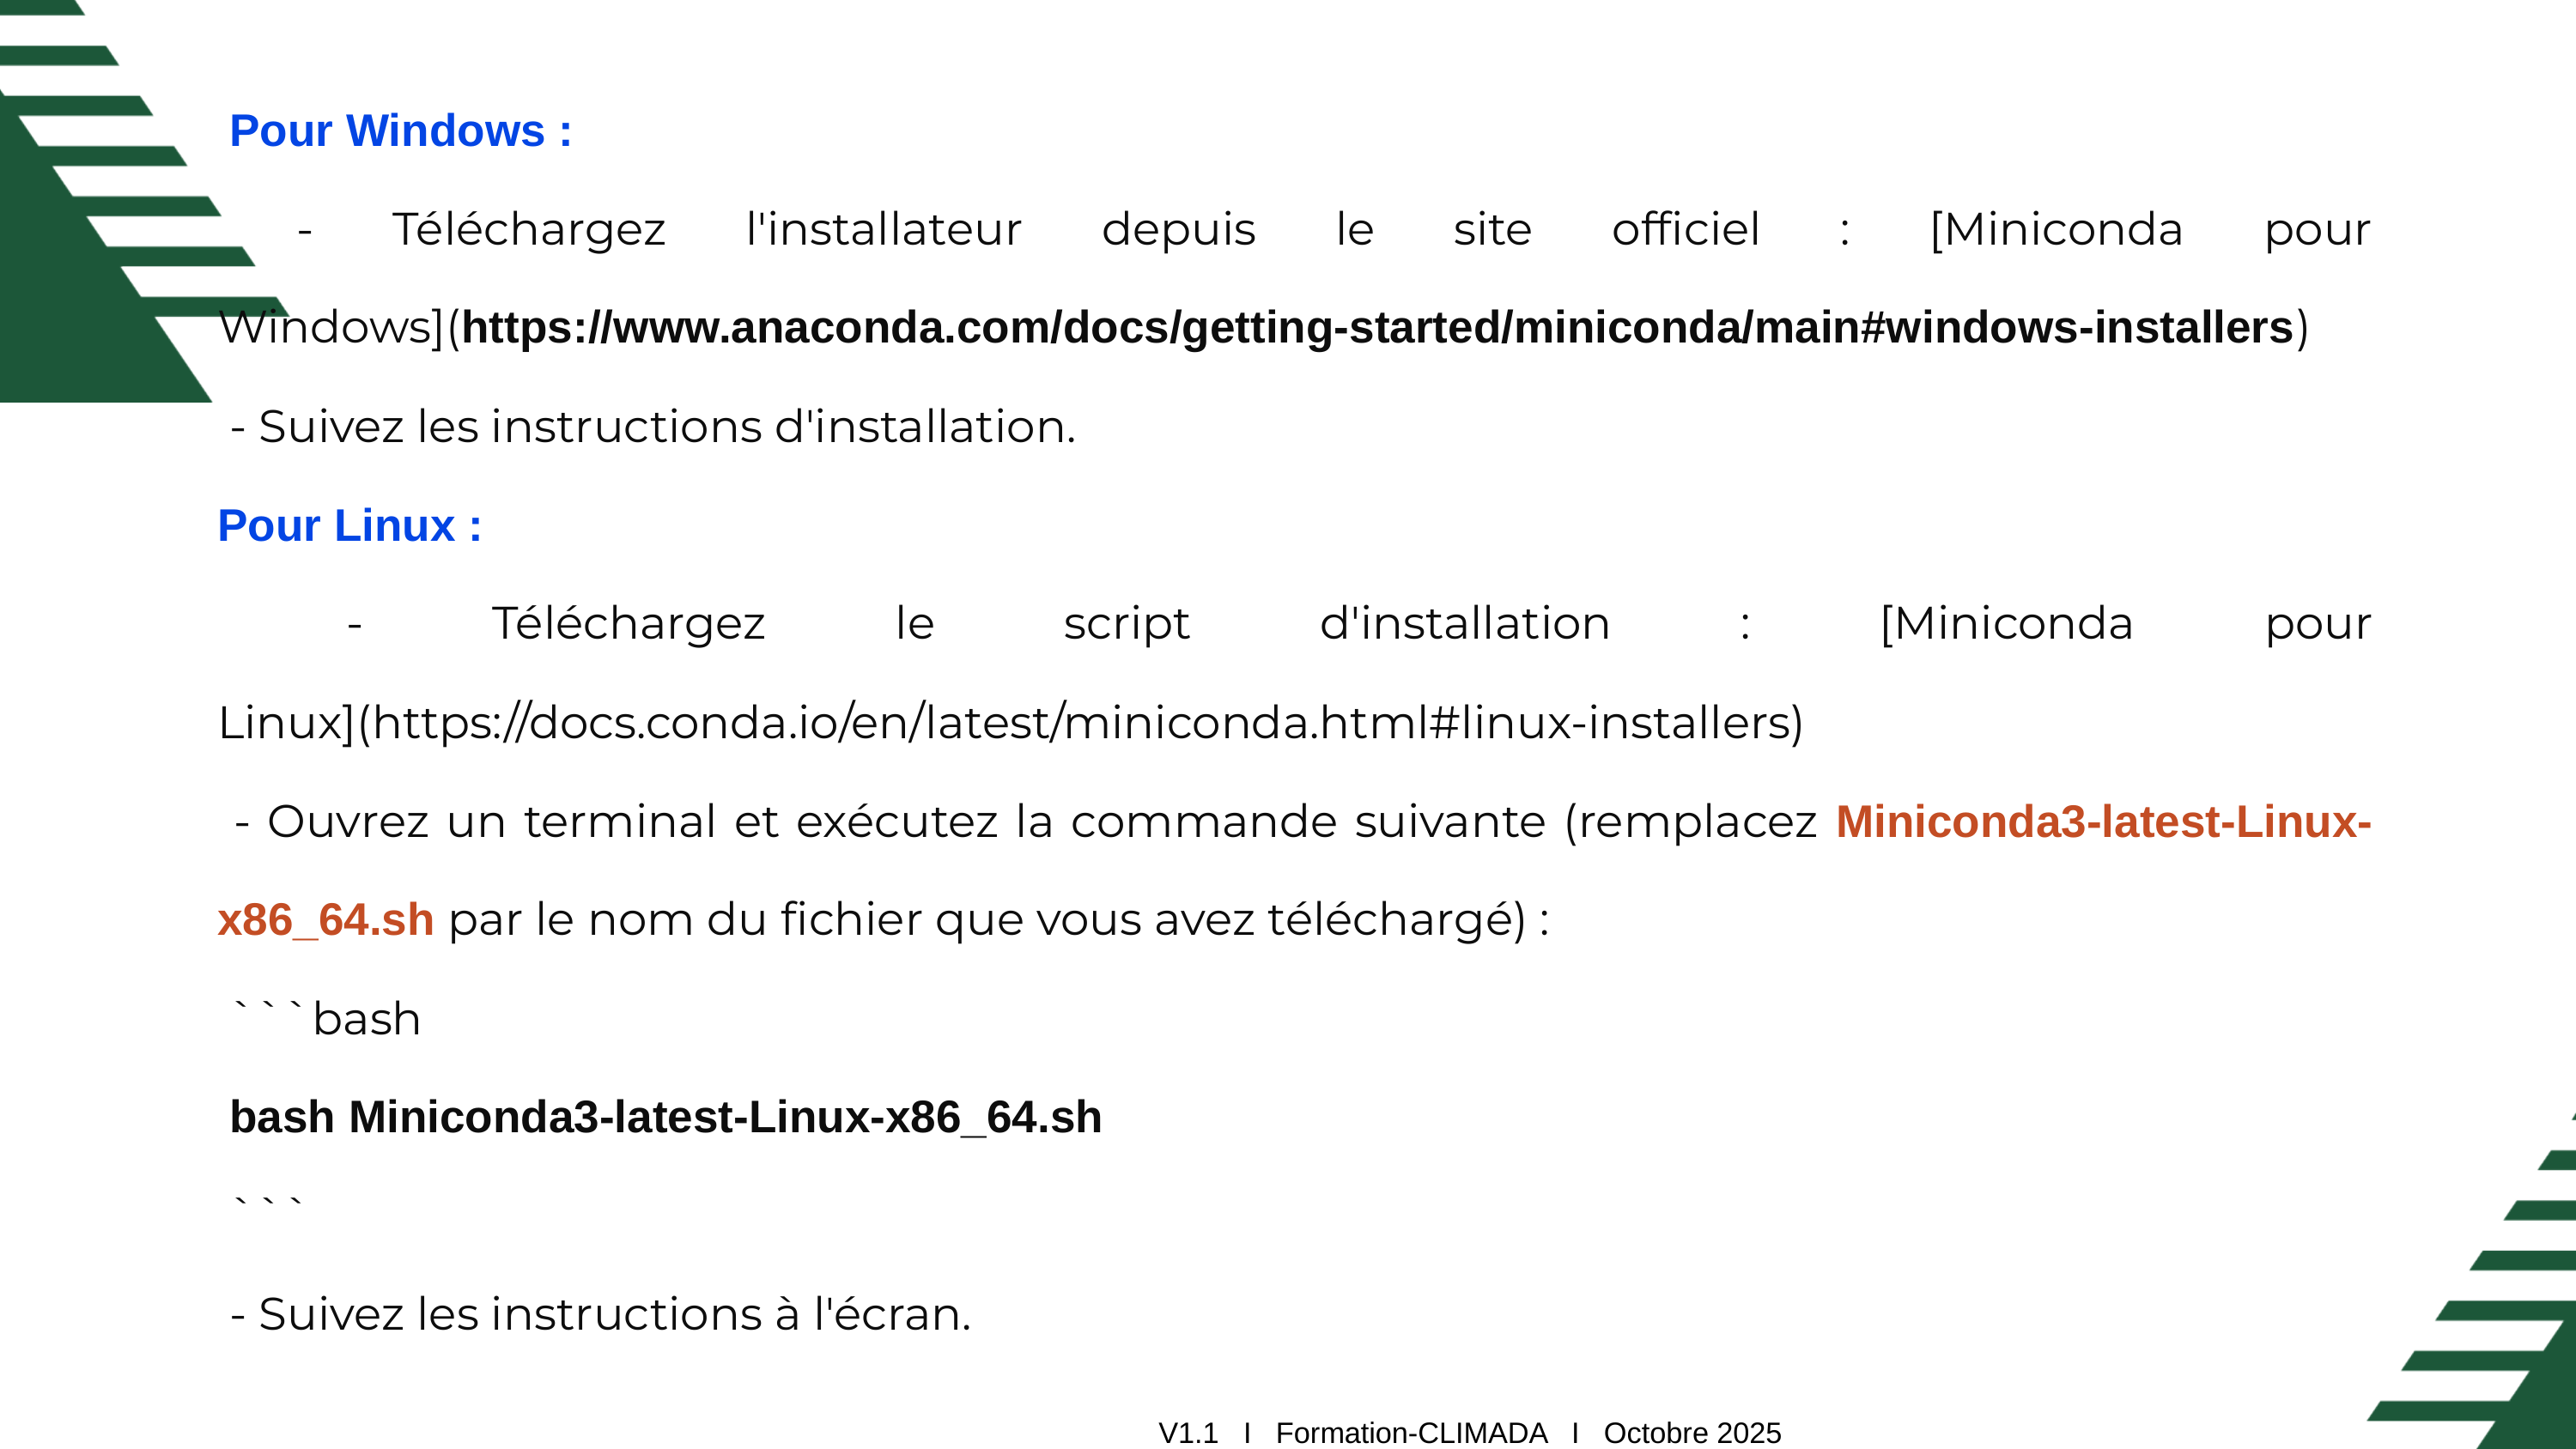

Pour Windows :
 - Téléchargez l'installateur depuis le site officiel : [Miniconda pour Windows](https://www.anaconda.com/docs/getting-started/miniconda/main#windows-installers)
 - Suivez les instructions d'installation.
Pour Linux :
 - Téléchargez le script d'installation : [Miniconda pour Linux](https://docs.conda.io/en/latest/miniconda.html#linux-installers)
 - Ouvrez un terminal et exécutez la commande suivante (remplacez Miniconda3-latest-Linux-x86_64.sh par le nom du fichier que vous avez téléchargé) :
 ```bash
 bash Miniconda3-latest-Linux-x86_64.sh
 ```
 - Suivez les instructions à l'écran.

V1.1   I   Formation-CLIMADA   I   Octobre 2025